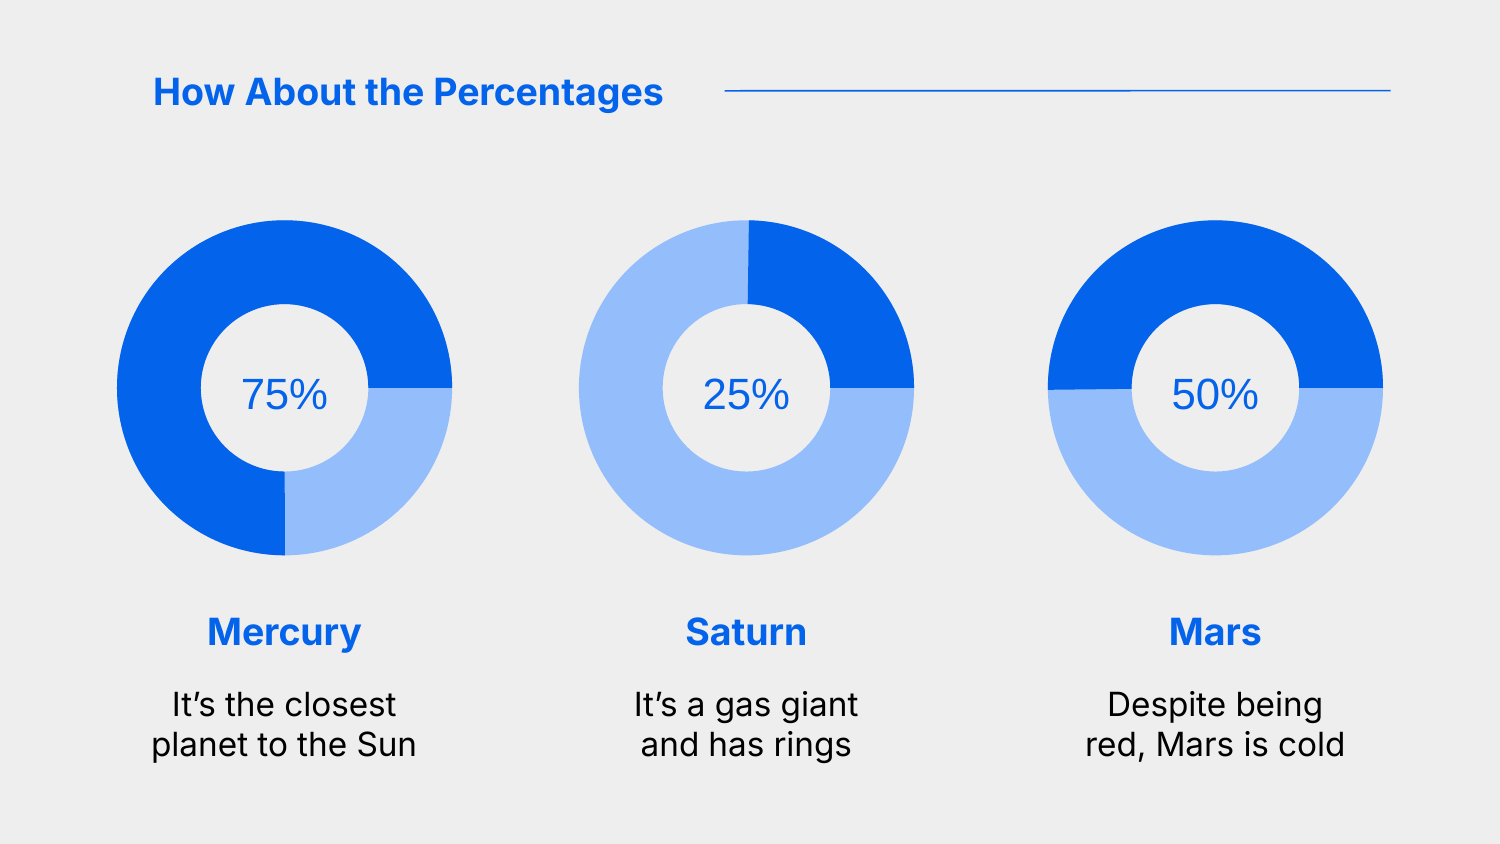

# How About the Percentages

75%
25%
50%
Mercury
Saturn
Mars
It’s the closest planet to the Sun
It’s a gas giant and has rings
Despite being red, Mars is cold